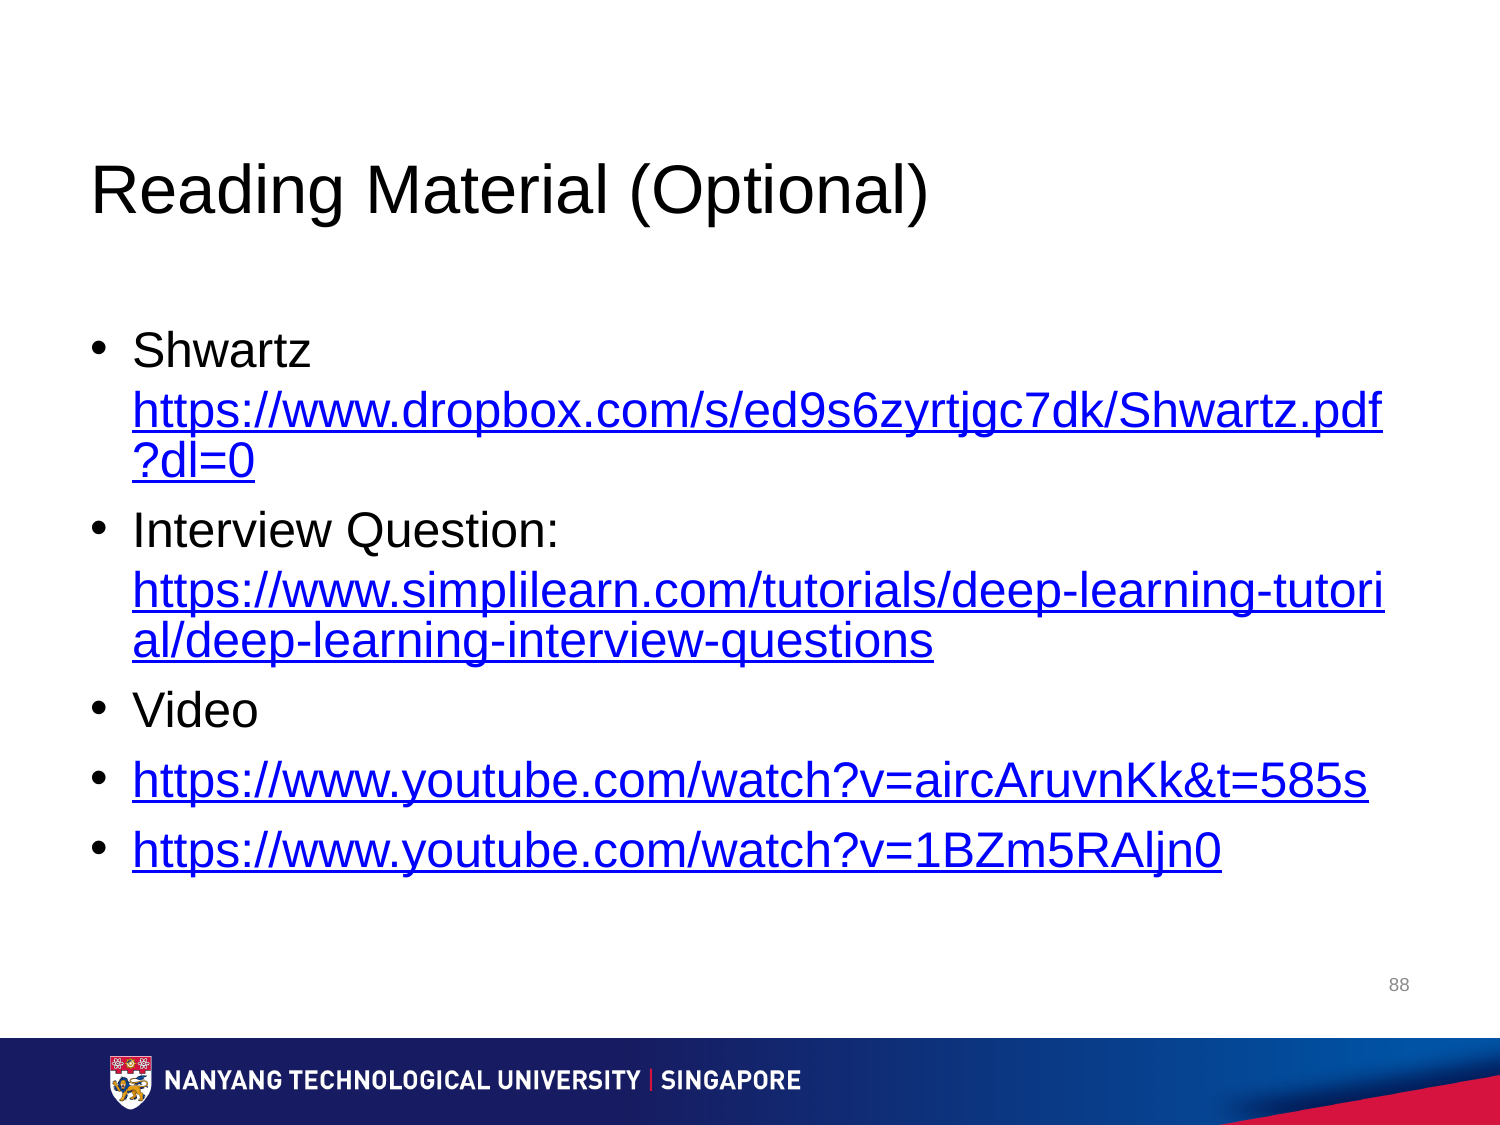

# Reading Material (Optional)
Shwartz https://www.dropbox.com/s/ed9s6zyrtjgc7dk/Shwartz.pdf?dl=0
Interview Question: https://www.simplilearn.com/tutorials/deep-learning-tutorial/deep-learning-interview-questions
Video
https://www.youtube.com/watch?v=aircAruvnKk&t=585s
https://www.youtube.com/watch?v=1BZm5RAljn0
88